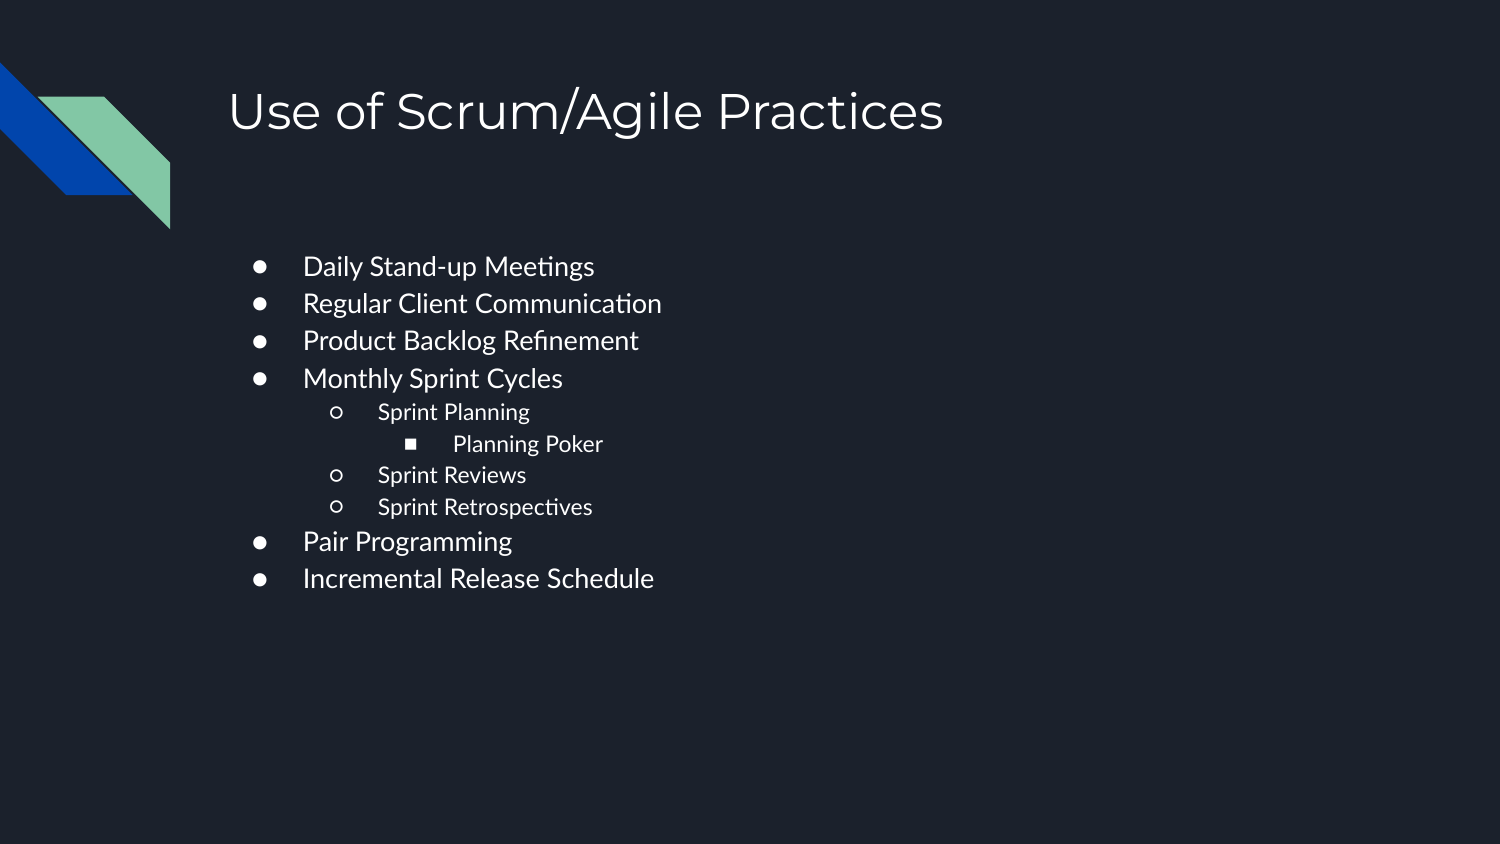

# Use of Scrum/Agile Practices
Daily Stand-up Meetings
Regular Client Communication
Product Backlog Refinement
Monthly Sprint Cycles
Sprint Planning
Planning Poker
Sprint Reviews
Sprint Retrospectives
Pair Programming
Incremental Release Schedule